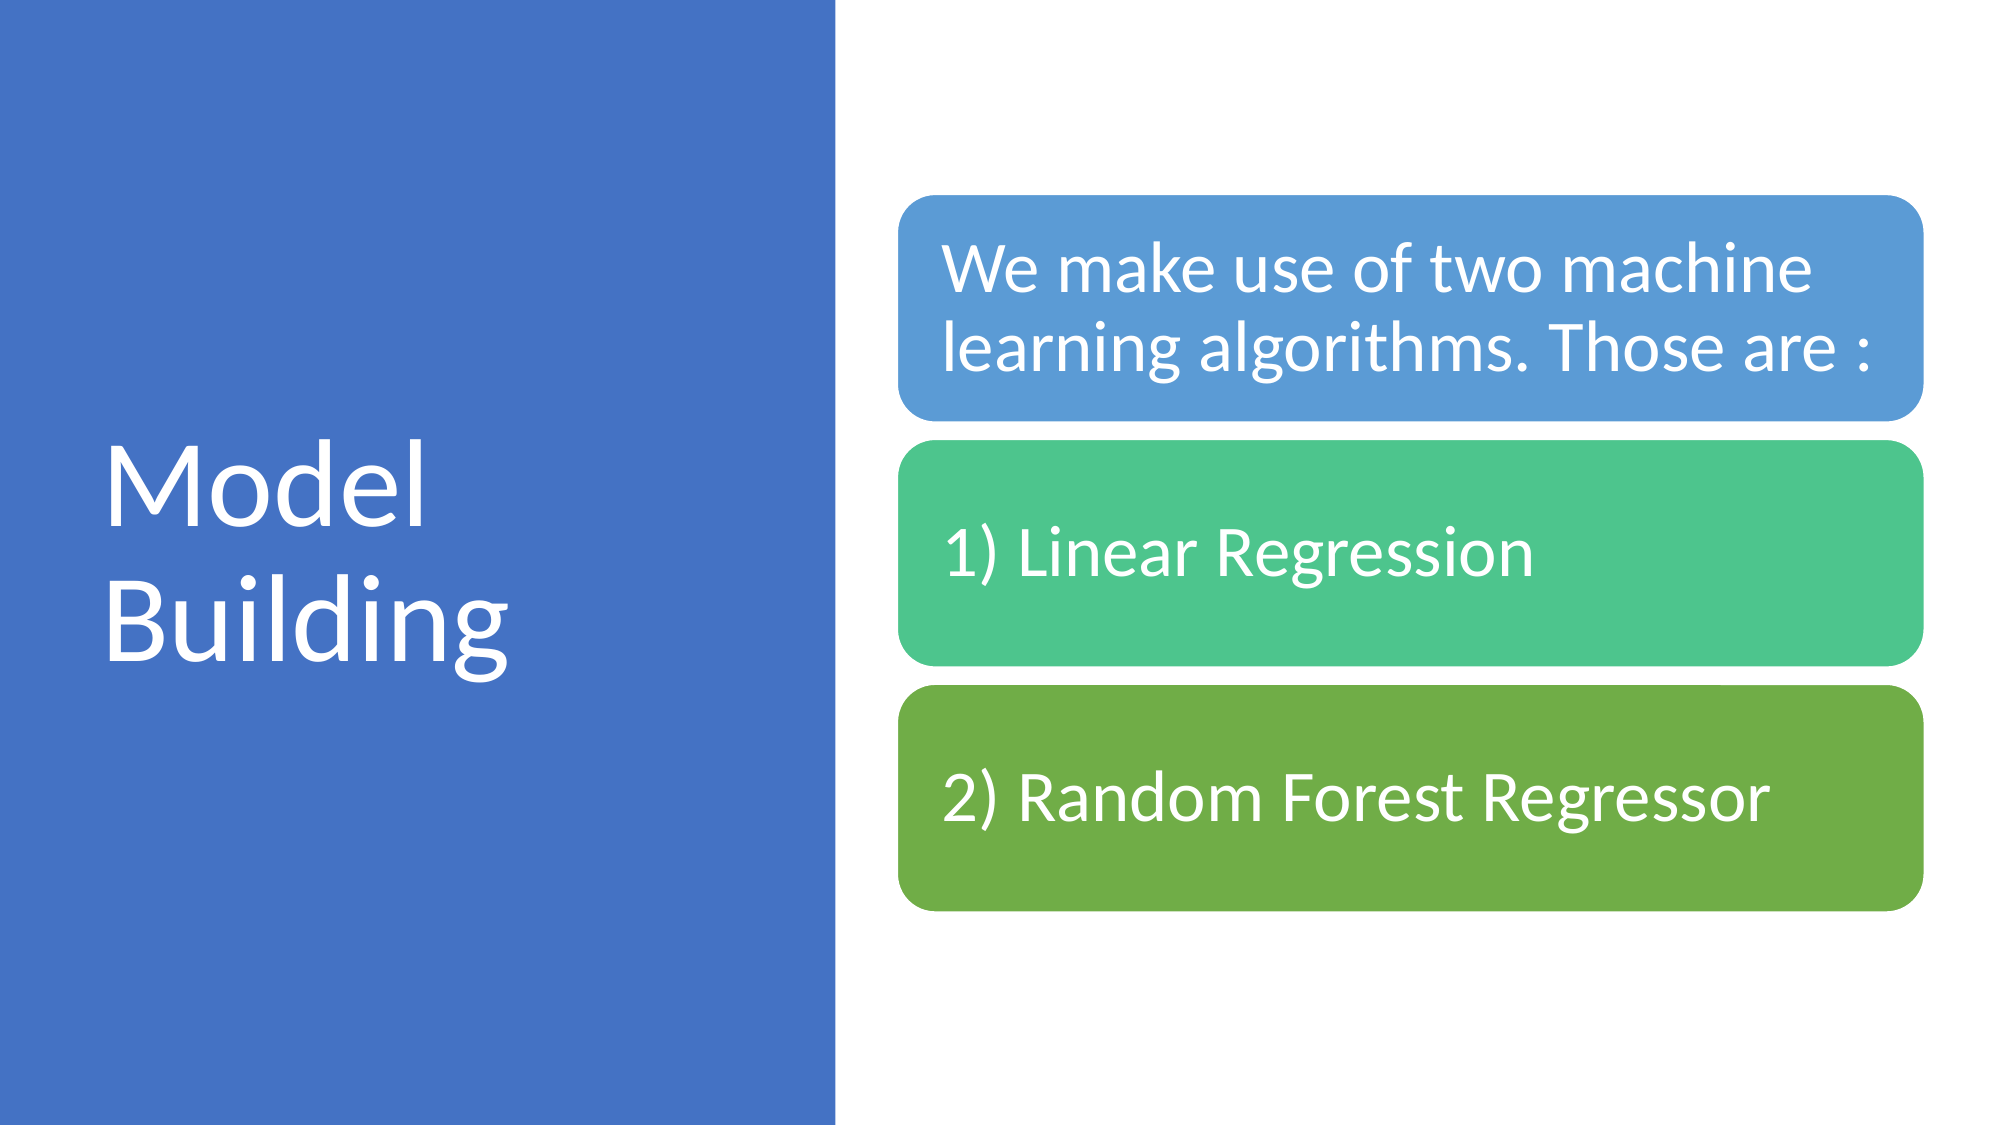

# Model Building
We make use of two machine learning algorithms. Those are :
1) Linear Regression
2) Random Forest Regressor